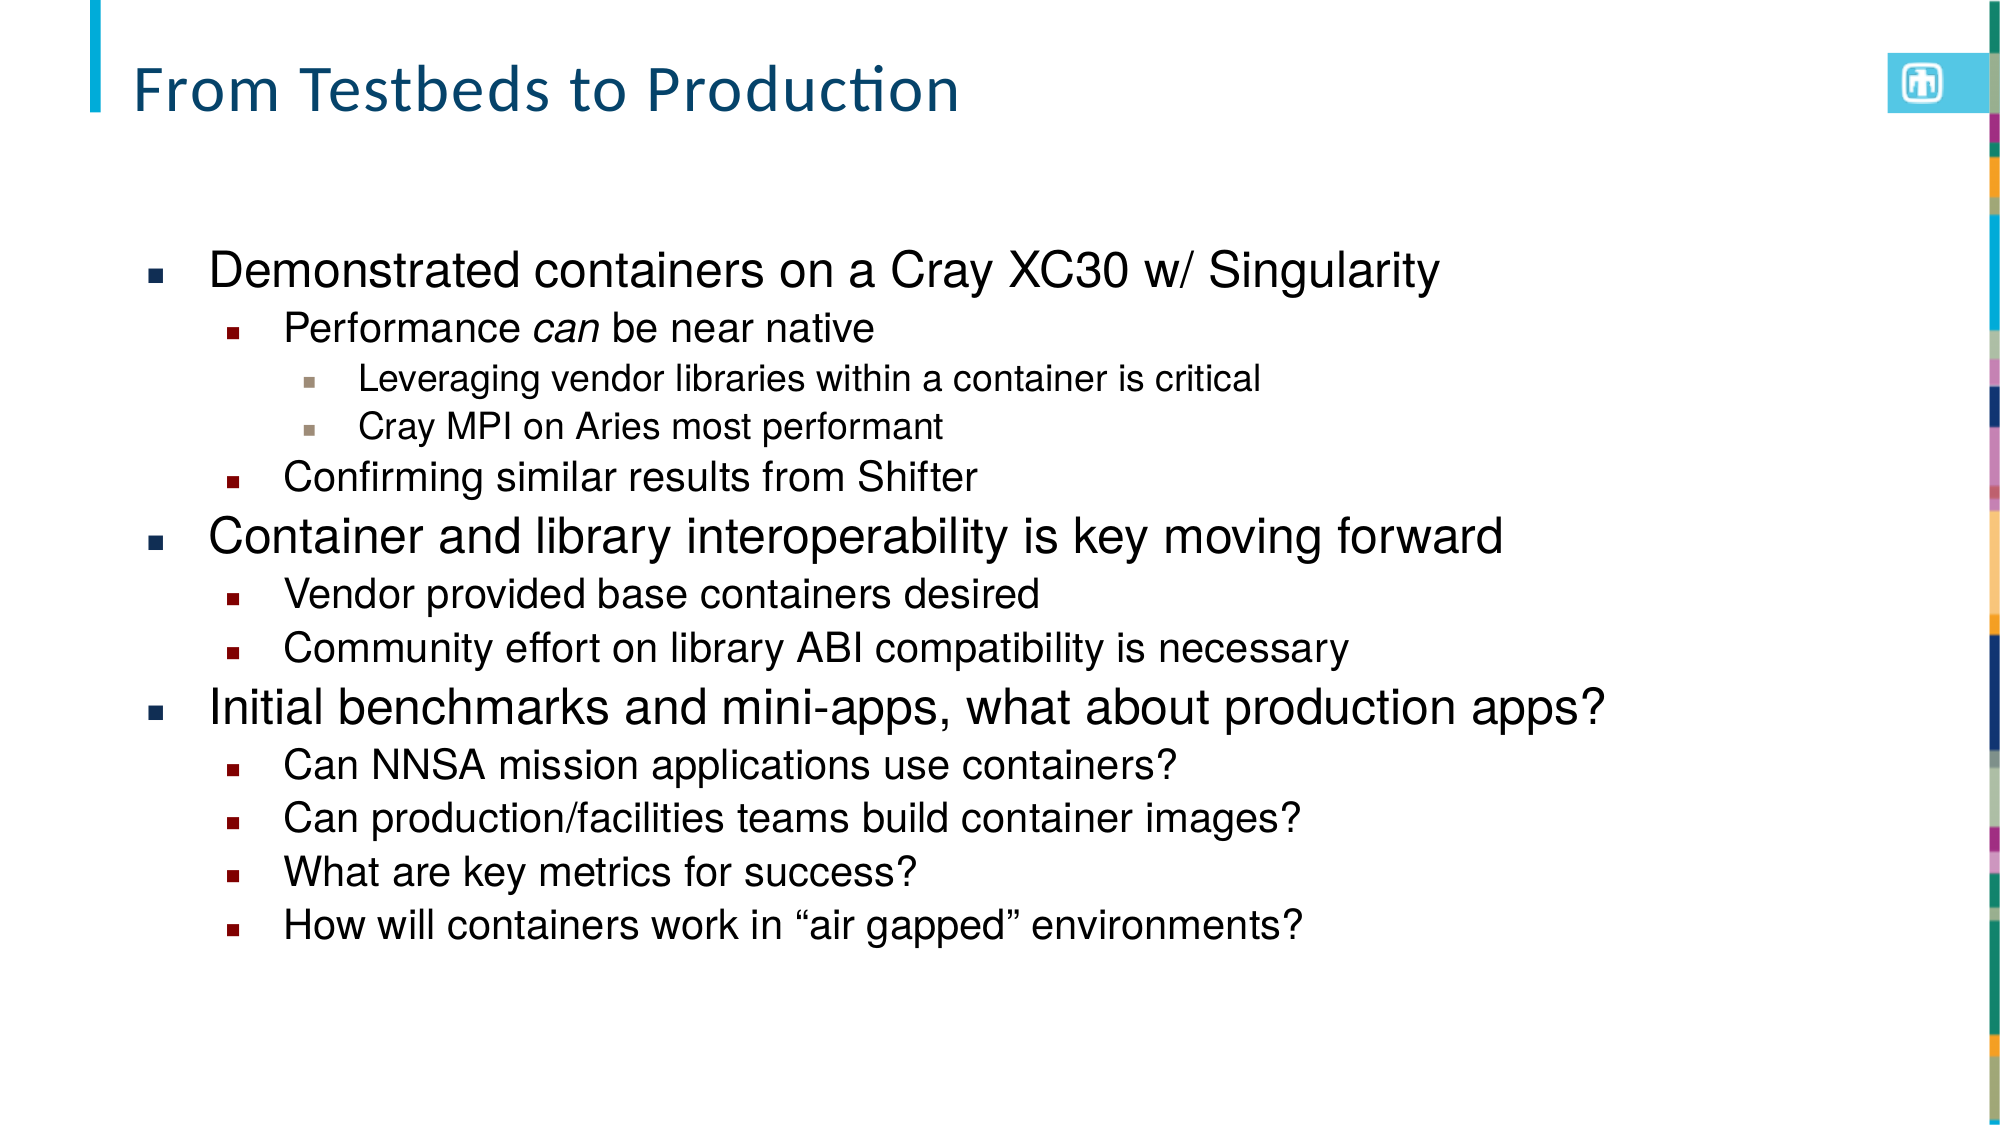

# From Testbeds to Production
Demonstrated containers on a Cray XC30 w/ Singularity
Performance can be near native
Leveraging vendor libraries within a container is critical
Cray MPI on Aries most performant
Confirming similar results from Shifter
Container and library interoperability is key moving forward
Vendor provided base containers desired
Community effort on library ABI compatibility is necessary
Initial benchmarks and mini-apps, what about production apps?
Can NNSA mission applications use containers?
Can production/facilities teams build container images?
What are key metrics for success?
How will containers work in “air gapped” environments?